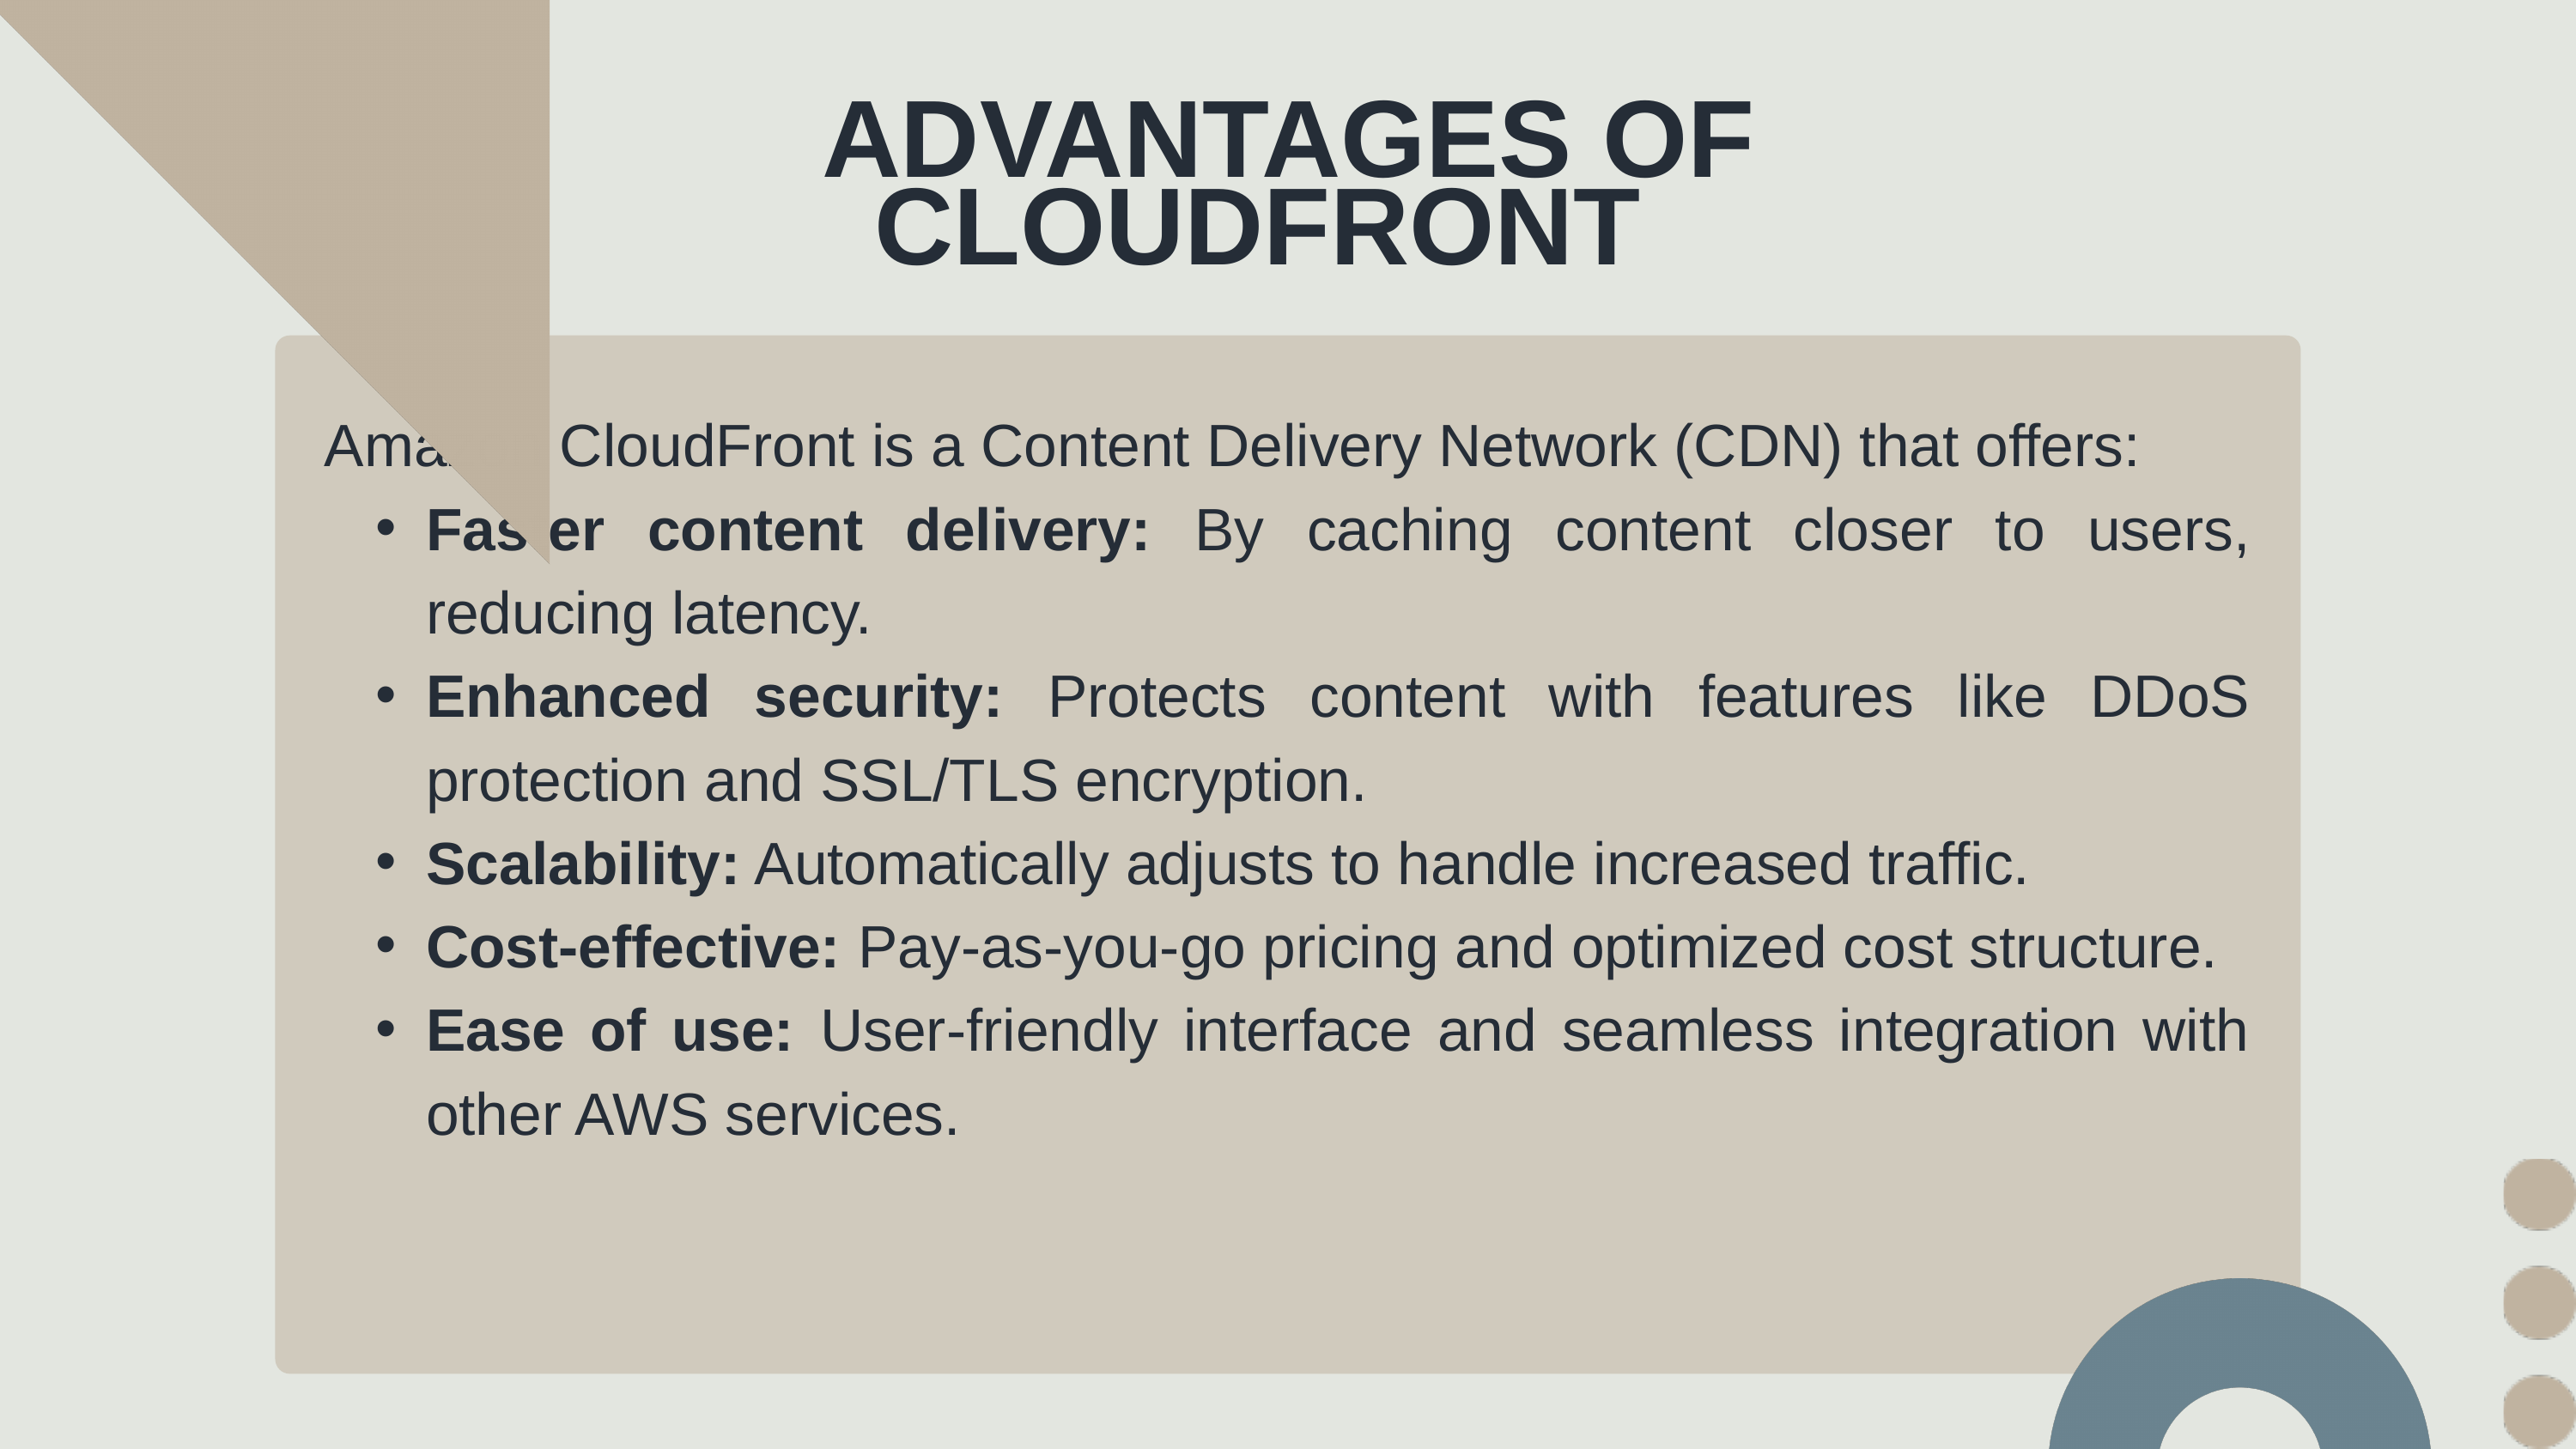

ADVANTAGES OF CLOUDFRONT

Amazon CloudFront is a Content Delivery Network (CDN) that offers:
Faster content delivery: By caching content closer to users, reducing latency.
Enhanced security: Protects content with features like DDoS protection and SSL/TLS encryption.
Scalability: Automatically adjusts to handle increased traffic.
Cost-effective: Pay-as-you-go pricing and optimized cost structure.
Ease of use: User-friendly interface and seamless integration with other AWS services.